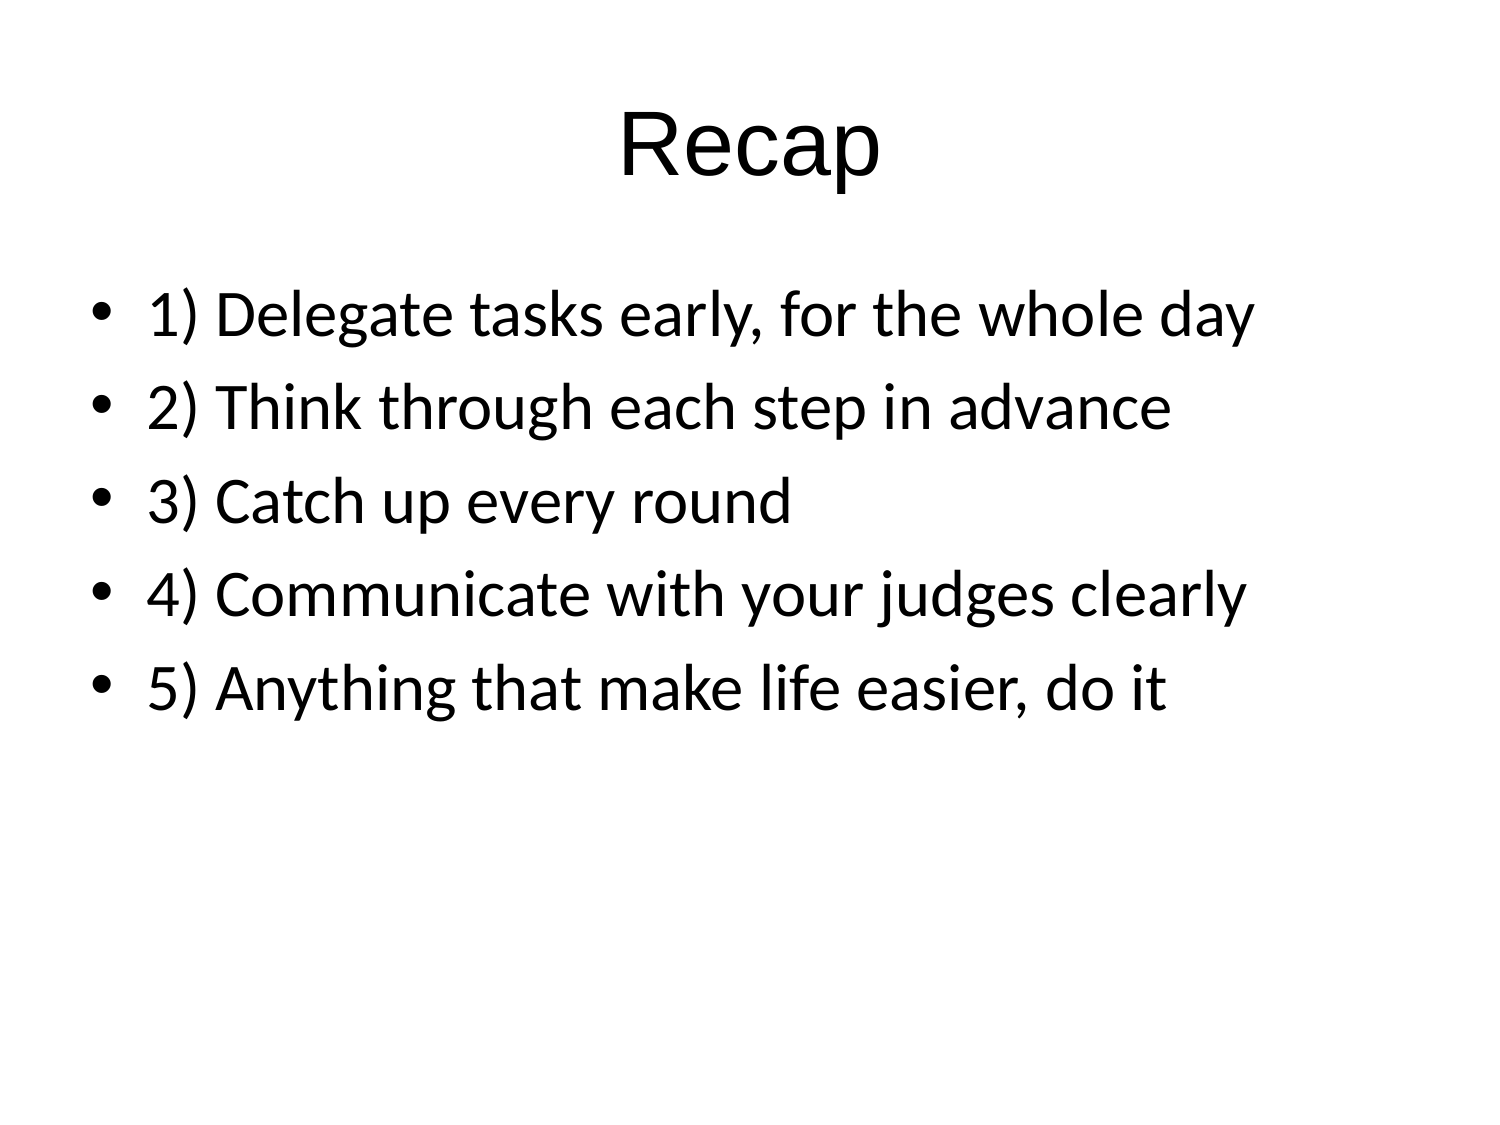

# Recap
1) Delegate tasks early, for the whole day
2) Think through each step in advance
3) Catch up every round
4) Communicate with your judges clearly
5) Anything that make life easier, do it